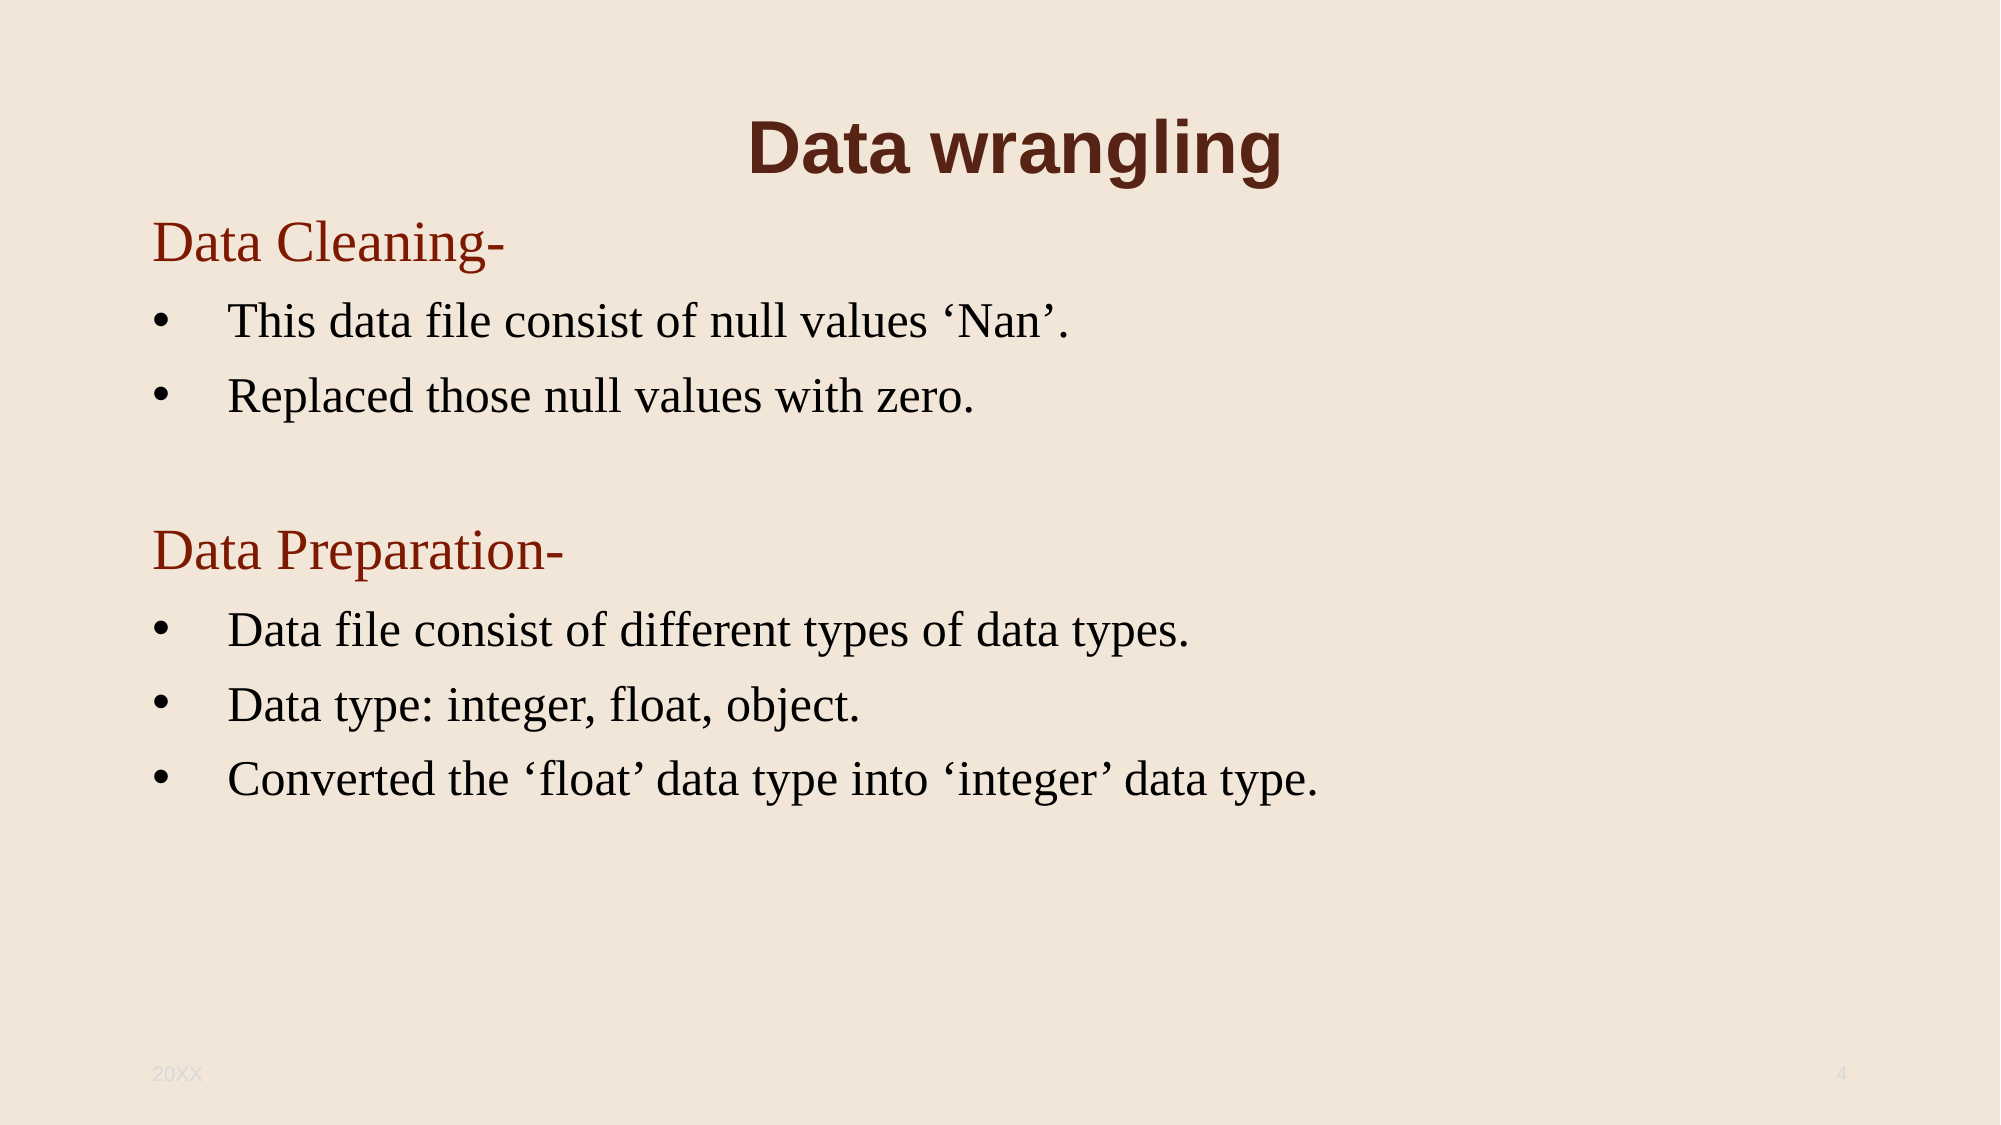

Data wrangling
Data Cleaning-
This data file consist of null values ‘Nan’.
Replaced those null values with zero.

Data Preparation-
Data file consist of different types of data types.
Data type: integer, float, object.
Converted the ‘float’ data type into ‘integer’ data type.

20XX
4